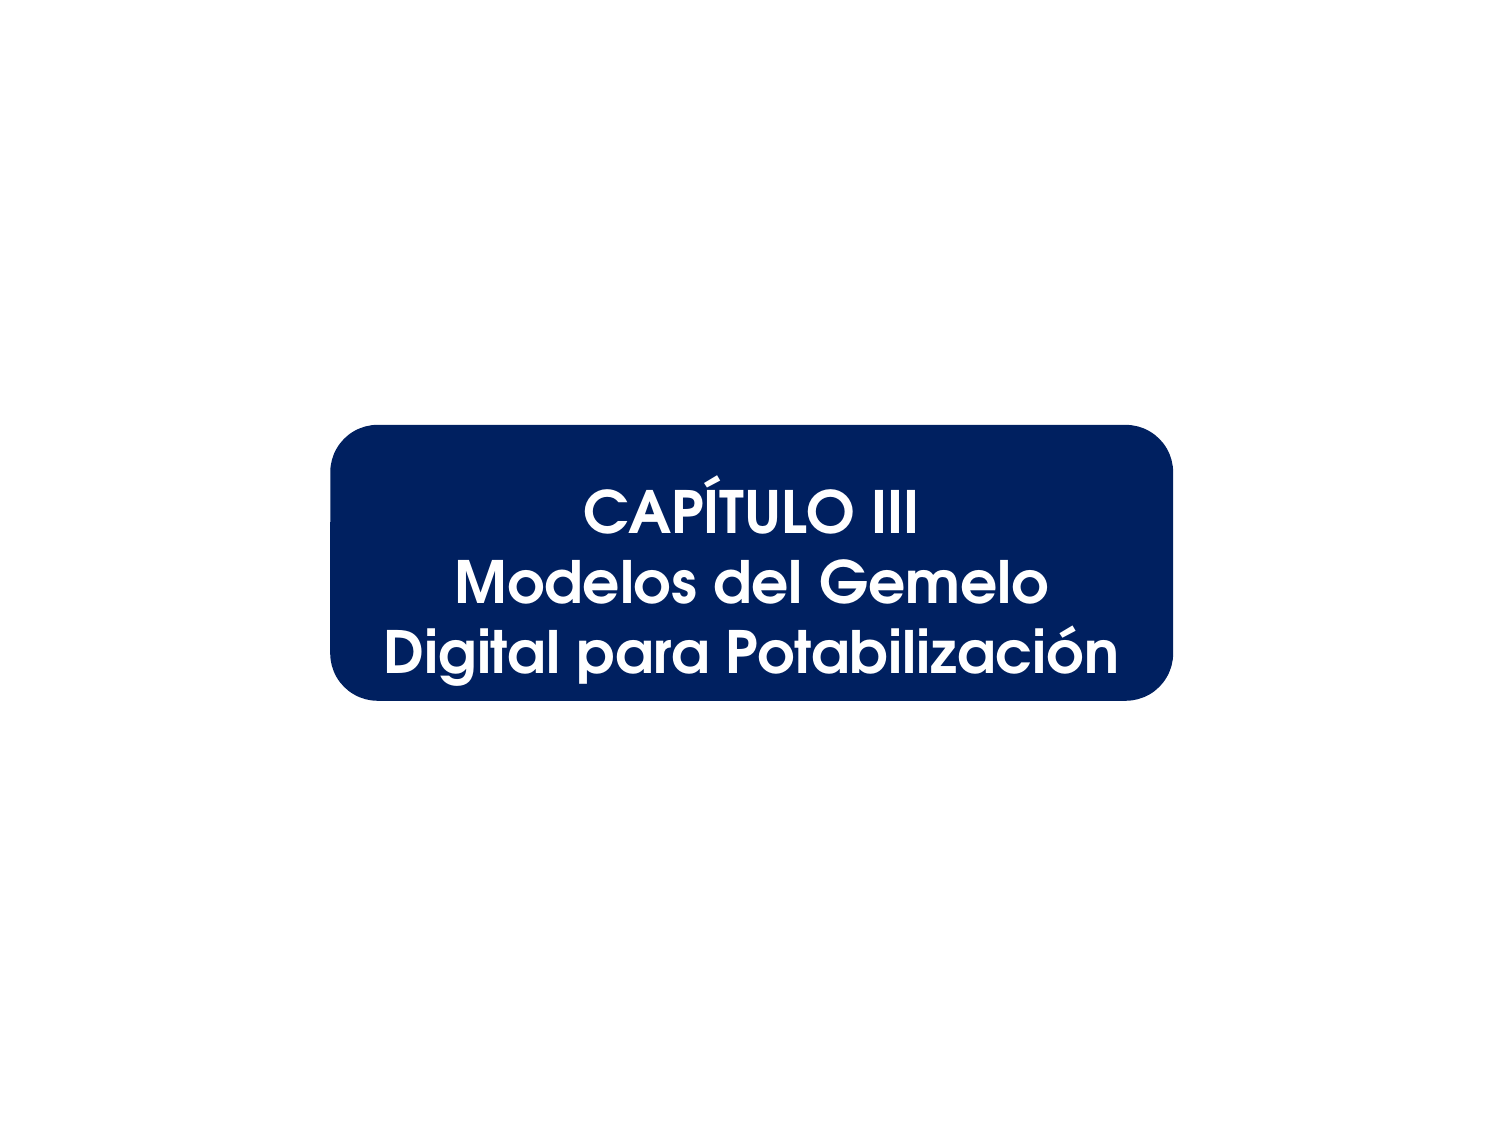

CAPÍTULO III
Modelos del Gemelo Digital para Potabilización